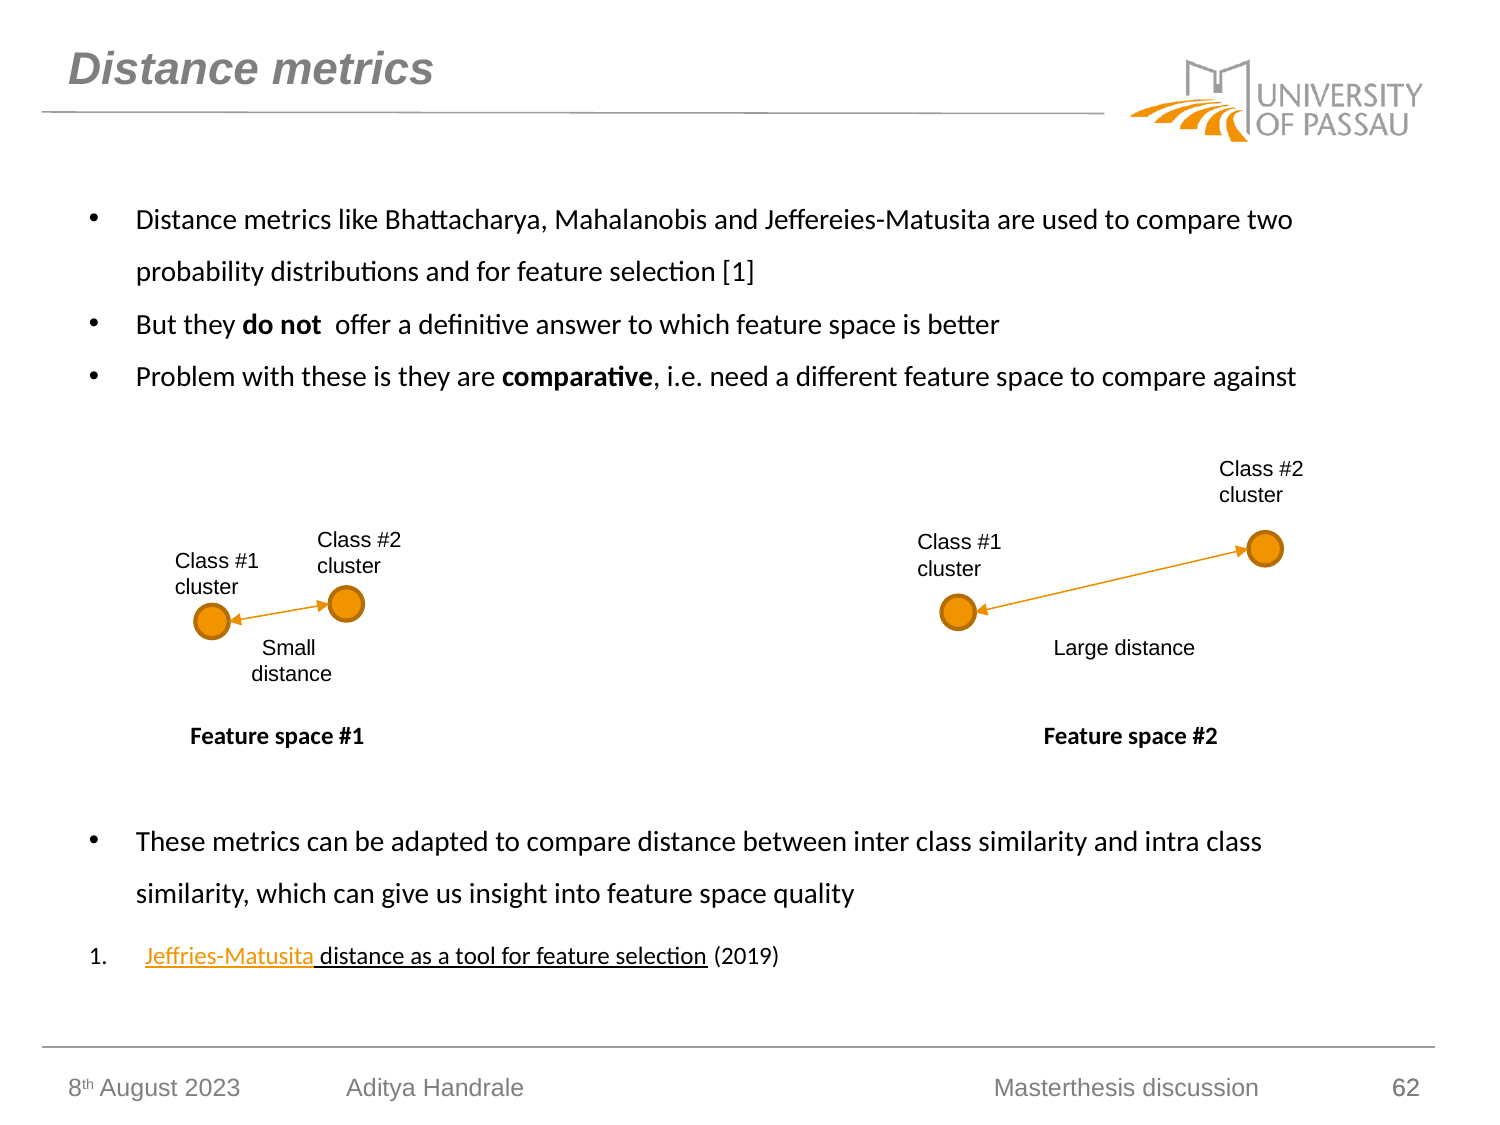

# Distance metrics
Distance metrics like Bhattacharya, Mahalanobis and Jeffereies-Matusita are used to compare two probability distributions and for feature selection [1]
But they do not  offer a definitive answer to which feature space is better
Problem with these is they are comparative, i.e. need a different feature space to compare against

These metrics can be adapted to compare distance between inter class similarity and intra class similarity, which can give us insight into feature space quality

Jeffries-Matusita distance as a tool for feature selection (2019)

Class #2 cluster
Class #2
cluster
Class #1 cluster

Class #1 cluster

Small
distance
Large distance
Feature space #2

Feature space #1

8th August 2023
Aditya Handrale
Masterthesis discussion
62
62